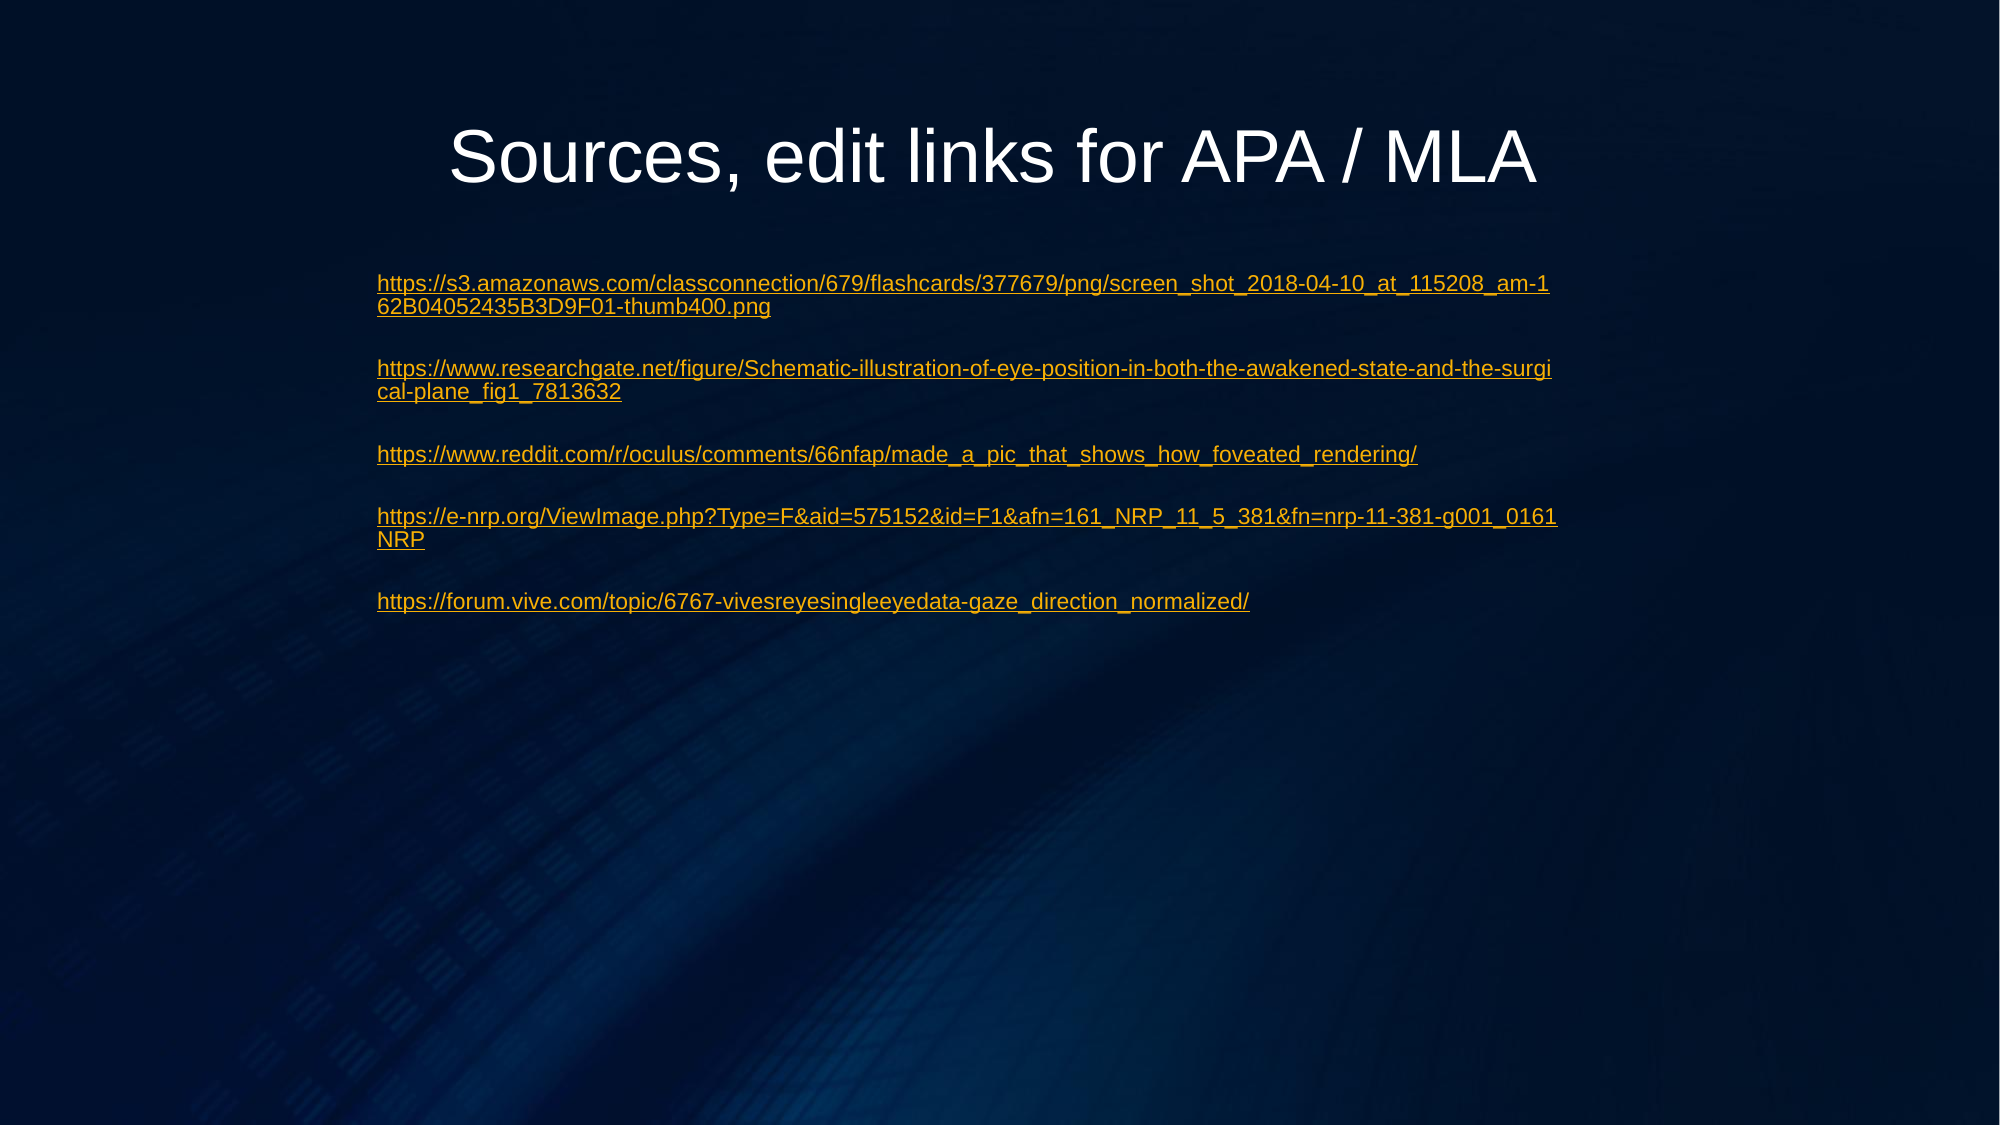

# Sources, edit links for APA / MLA
https://s3.amazonaws.com/classconnection/679/flashcards/377679/png/screen_shot_2018-04-10_at_115208_am-162B04052435B3D9F01-thumb400.png

https://www.researchgate.net/figure/Schematic-illustration-of-eye-position-in-both-the-awakened-state-and-the-surgical-plane_fig1_7813632

https://www.reddit.com/r/oculus/comments/66nfap/made_a_pic_that_shows_how_foveated_rendering/

https://e-nrp.org/ViewImage.php?Type=F&aid=575152&id=F1&afn=161_NRP_11_5_381&fn=nrp-11-381-g001_0161NRP

https://forum.vive.com/topic/6767-vivesreyesingleeyedata-gaze_direction_normalized/